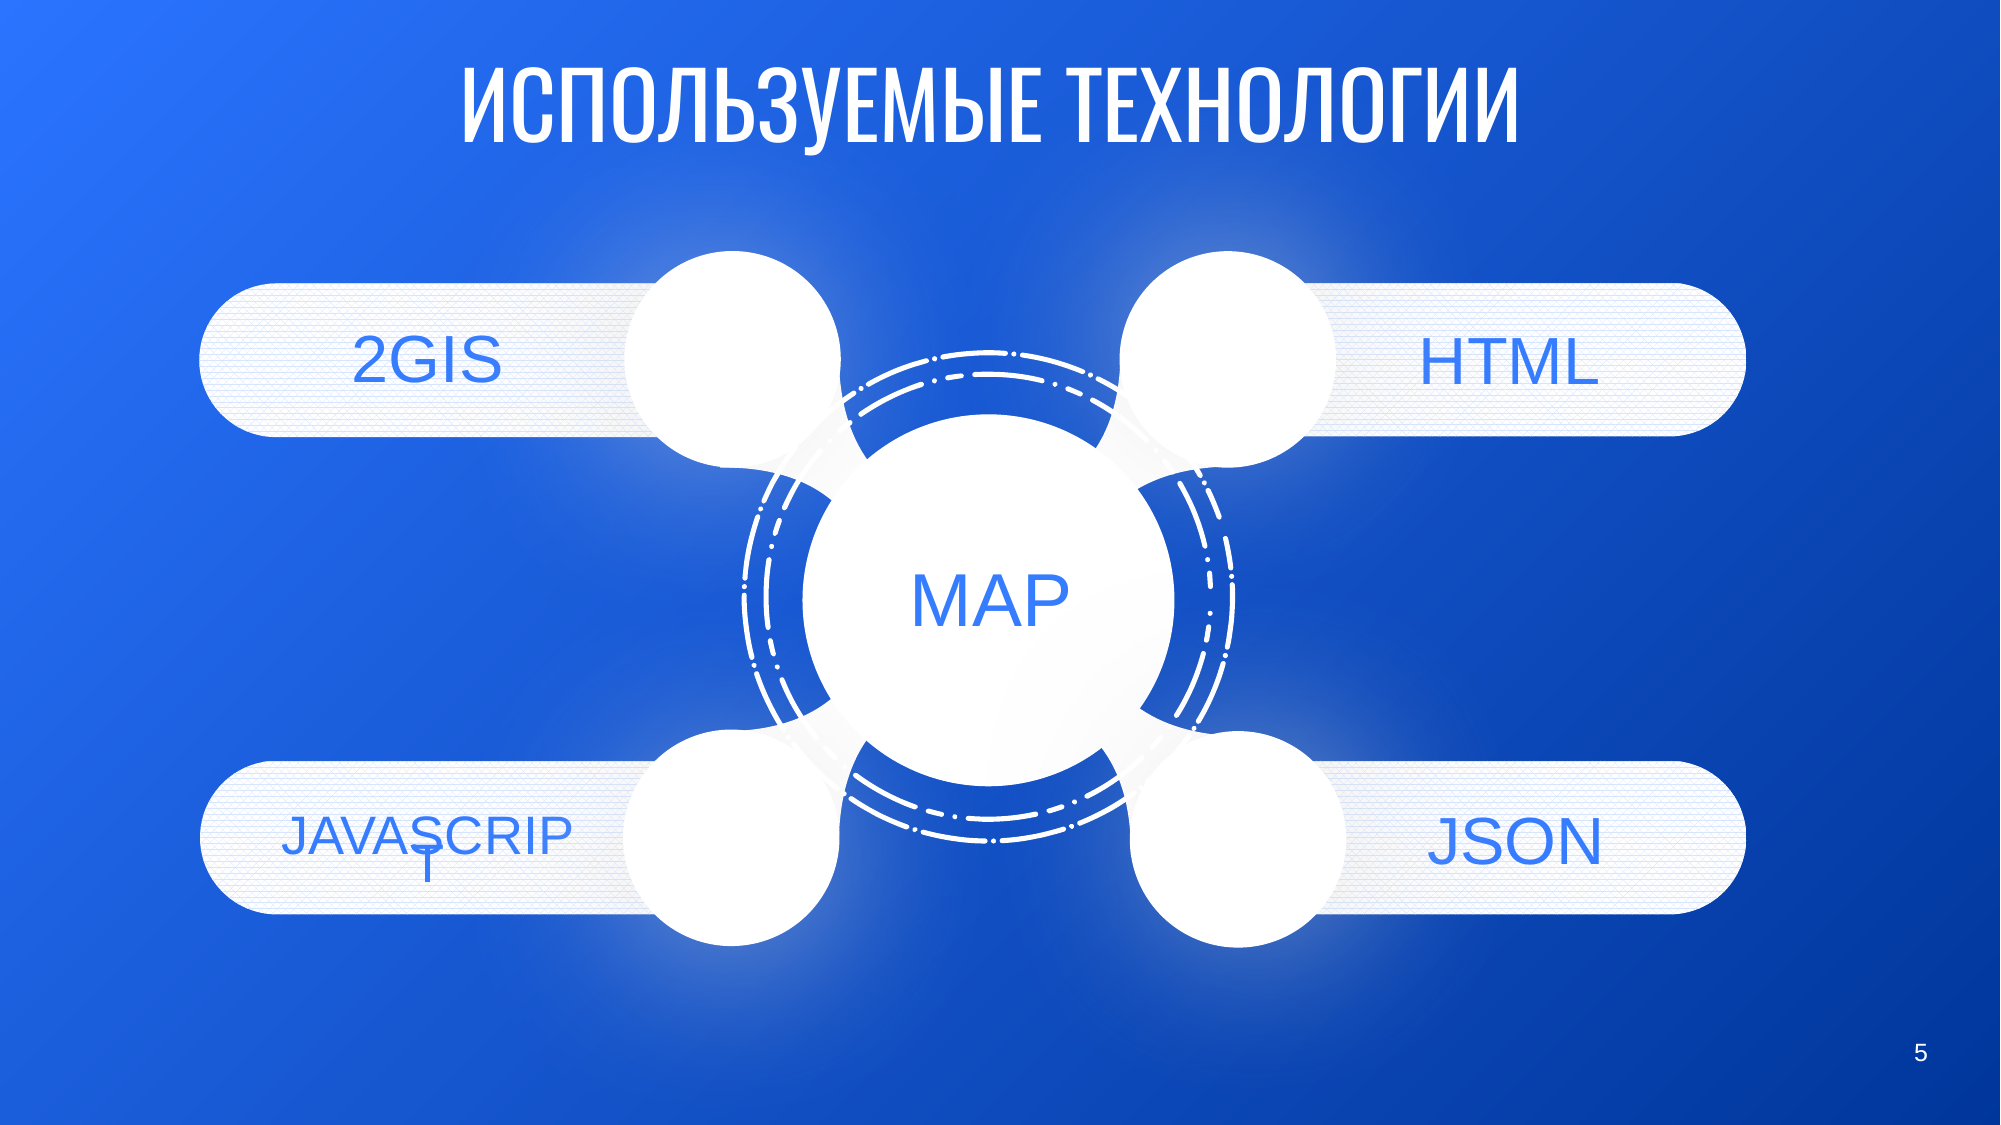

# ИСПОЛЬЗУЕМЫЕ ТЕХНОЛОГИИ

2GIS
HTML

K
*
MAP

6

JSON
JAVASCRIPT
5